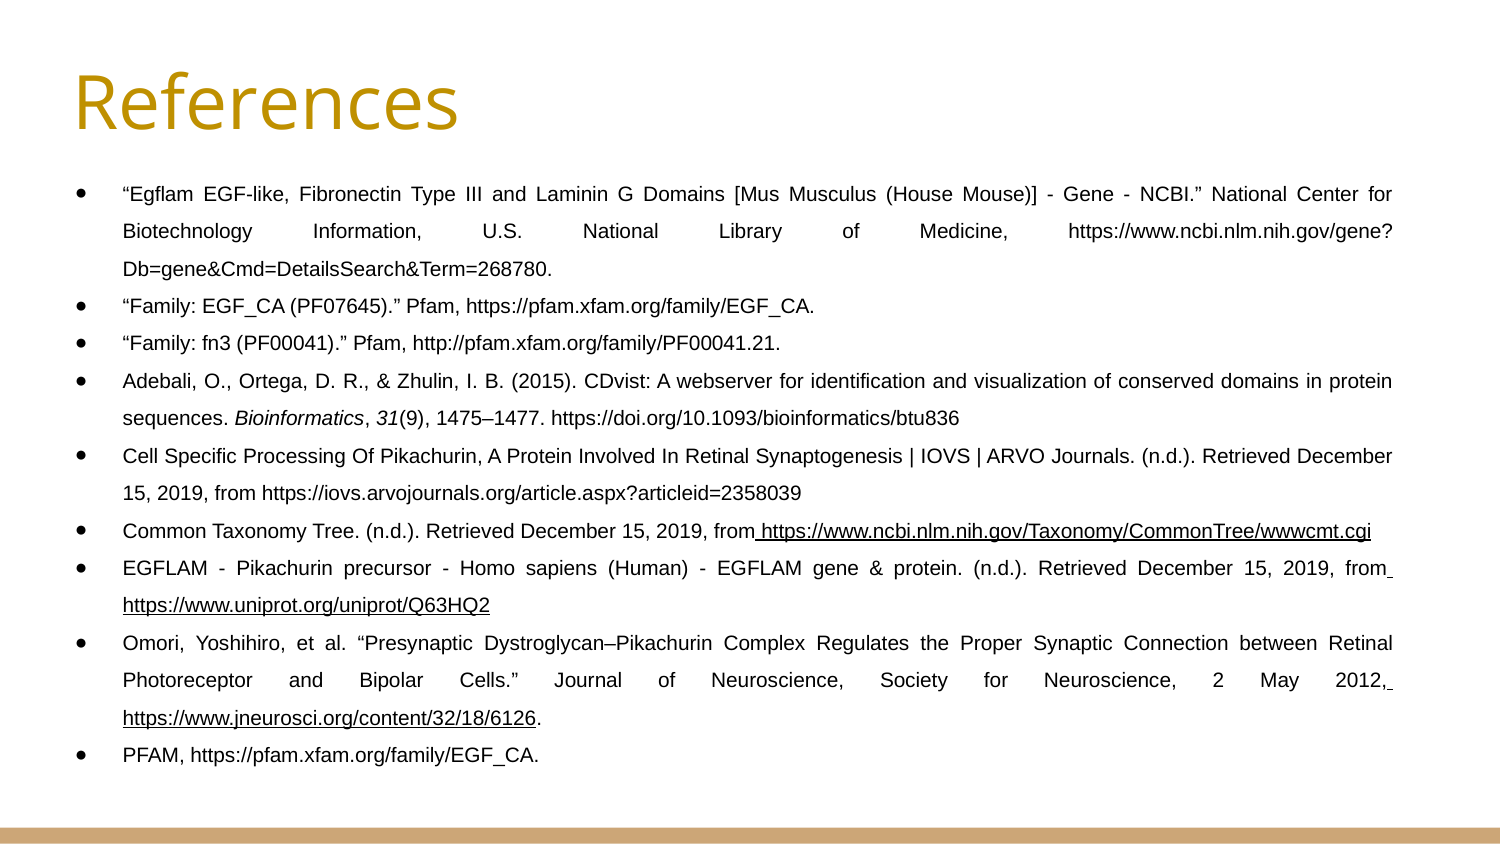

References
“Egflam EGF-like, Fibronectin Type III and Laminin G Domains [Mus Musculus (House Mouse)] - Gene - NCBI.” National Center for Biotechnology Information, U.S. National Library of Medicine, https://www.ncbi.nlm.nih.gov/gene?Db=gene&Cmd=DetailsSearch&Term=268780.
“Family: EGF_CA (PF07645).” Pfam, https://pfam.xfam.org/family/EGF_CA.
“Family: fn3 (PF00041).” Pfam, http://pfam.xfam.org/family/PF00041.21.
Adebali, O., Ortega, D. R., & Zhulin, I. B. (2015). CDvist: A webserver for identification and visualization of conserved domains in protein sequences. Bioinformatics, 31(9), 1475–1477. https://doi.org/10.1093/bioinformatics/btu836
Cell Specific Processing Of Pikachurin, A Protein Involved In Retinal Synaptogenesis | IOVS | ARVO Journals. (n.d.). Retrieved December 15, 2019, from https://iovs.arvojournals.org/article.aspx?articleid=2358039
Common Taxonomy Tree. (n.d.). Retrieved December 15, 2019, from https://www.ncbi.nlm.nih.gov/Taxonomy/CommonTree/wwwcmt.cgi
EGFLAM - Pikachurin precursor - Homo sapiens (Human) - EGFLAM gene & protein. (n.d.). Retrieved December 15, 2019, from https://www.uniprot.org/uniprot/Q63HQ2
Omori, Yoshihiro, et al. “Presynaptic Dystroglycan–Pikachurin Complex Regulates the Proper Synaptic Connection between Retinal Photoreceptor and Bipolar Cells.” Journal of Neuroscience, Society for Neuroscience, 2 May 2012, https://www.jneurosci.org/content/32/18/6126.
PFAM, https://pfam.xfam.org/family/EGF_CA.